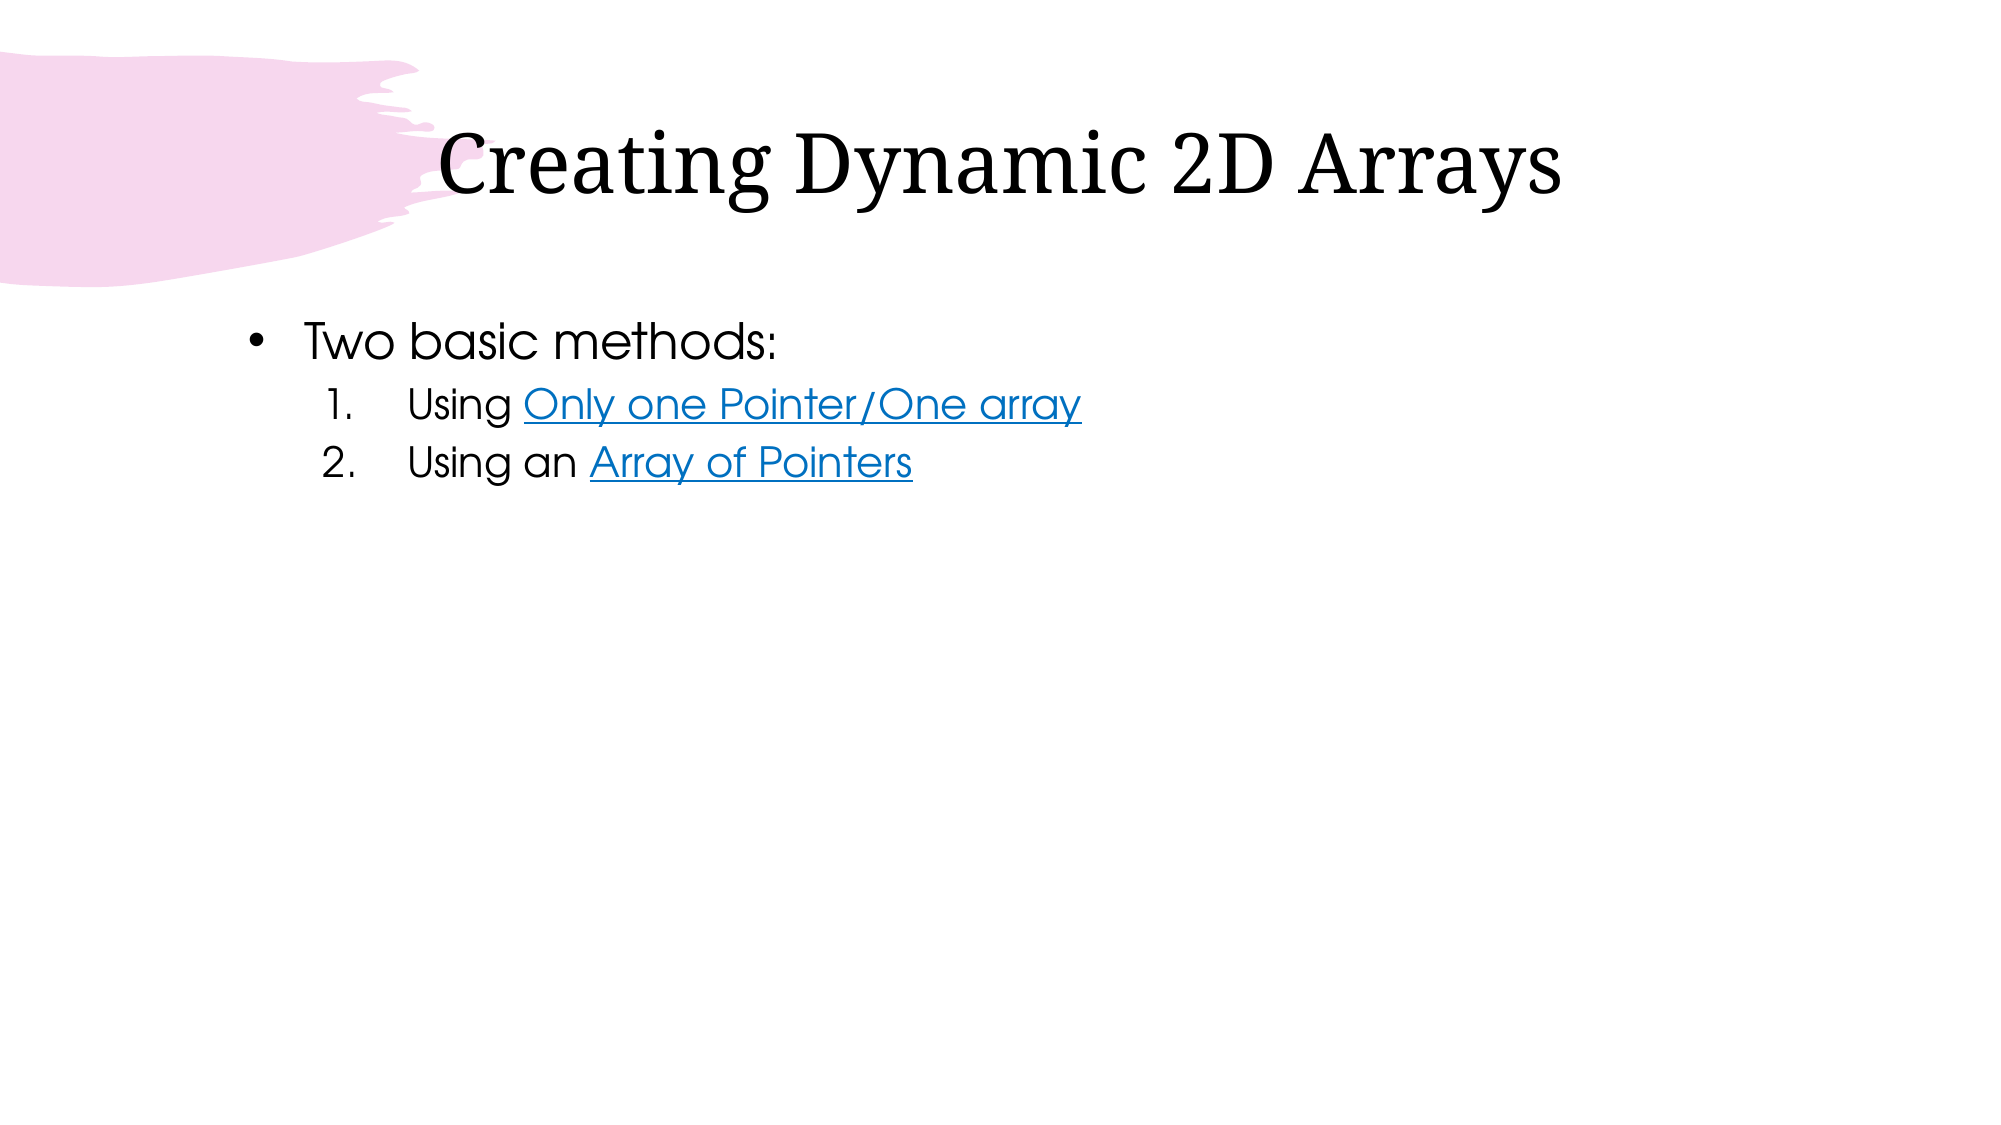

# Creating Dynamic 2D Arrays
Two basic methods:
Using Only one Pointer/One array
Using an Array of Pointers